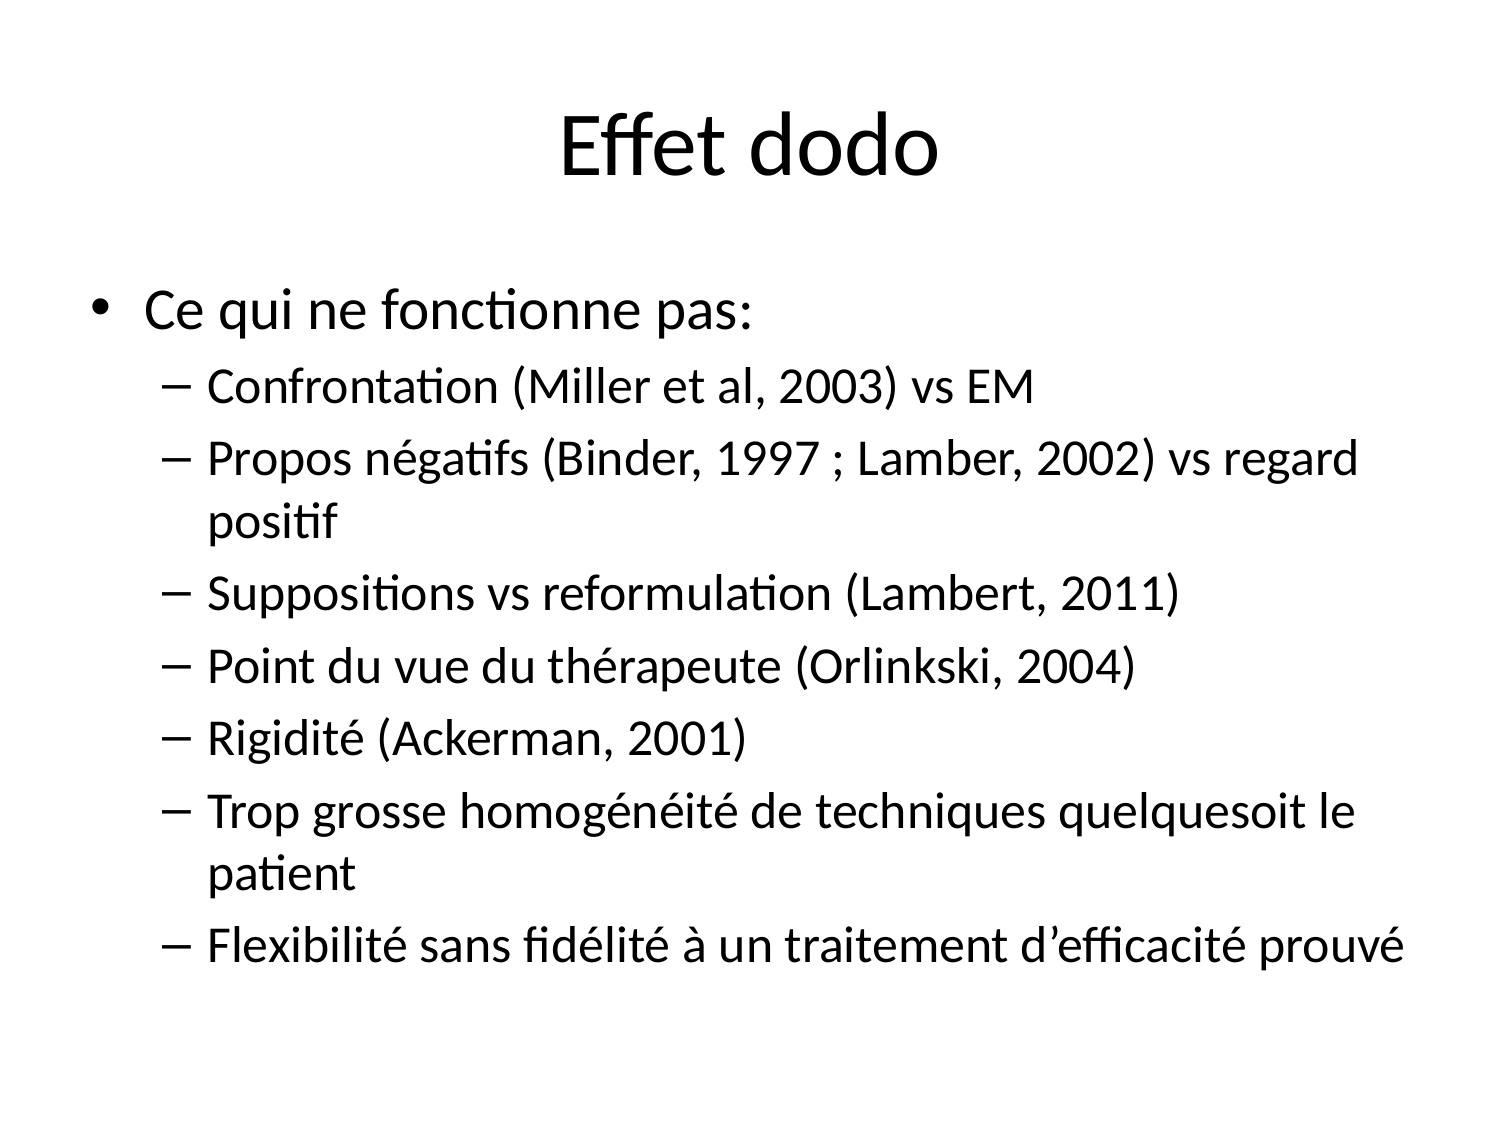

# Effet dodo
Ce qui ne fonctionne pas:
Confrontation (Miller et al, 2003) vs EM
Propos négatifs (Binder, 1997 ; Lamber, 2002) vs regard positif
Suppositions vs reformulation (Lambert, 2011)
Point du vue du thérapeute (Orlinkski, 2004)
Rigidité (Ackerman, 2001)
Trop grosse homogénéité de techniques quelquesoit le patient
Flexibilité sans fidélité à un traitement d’efficacité prouvé